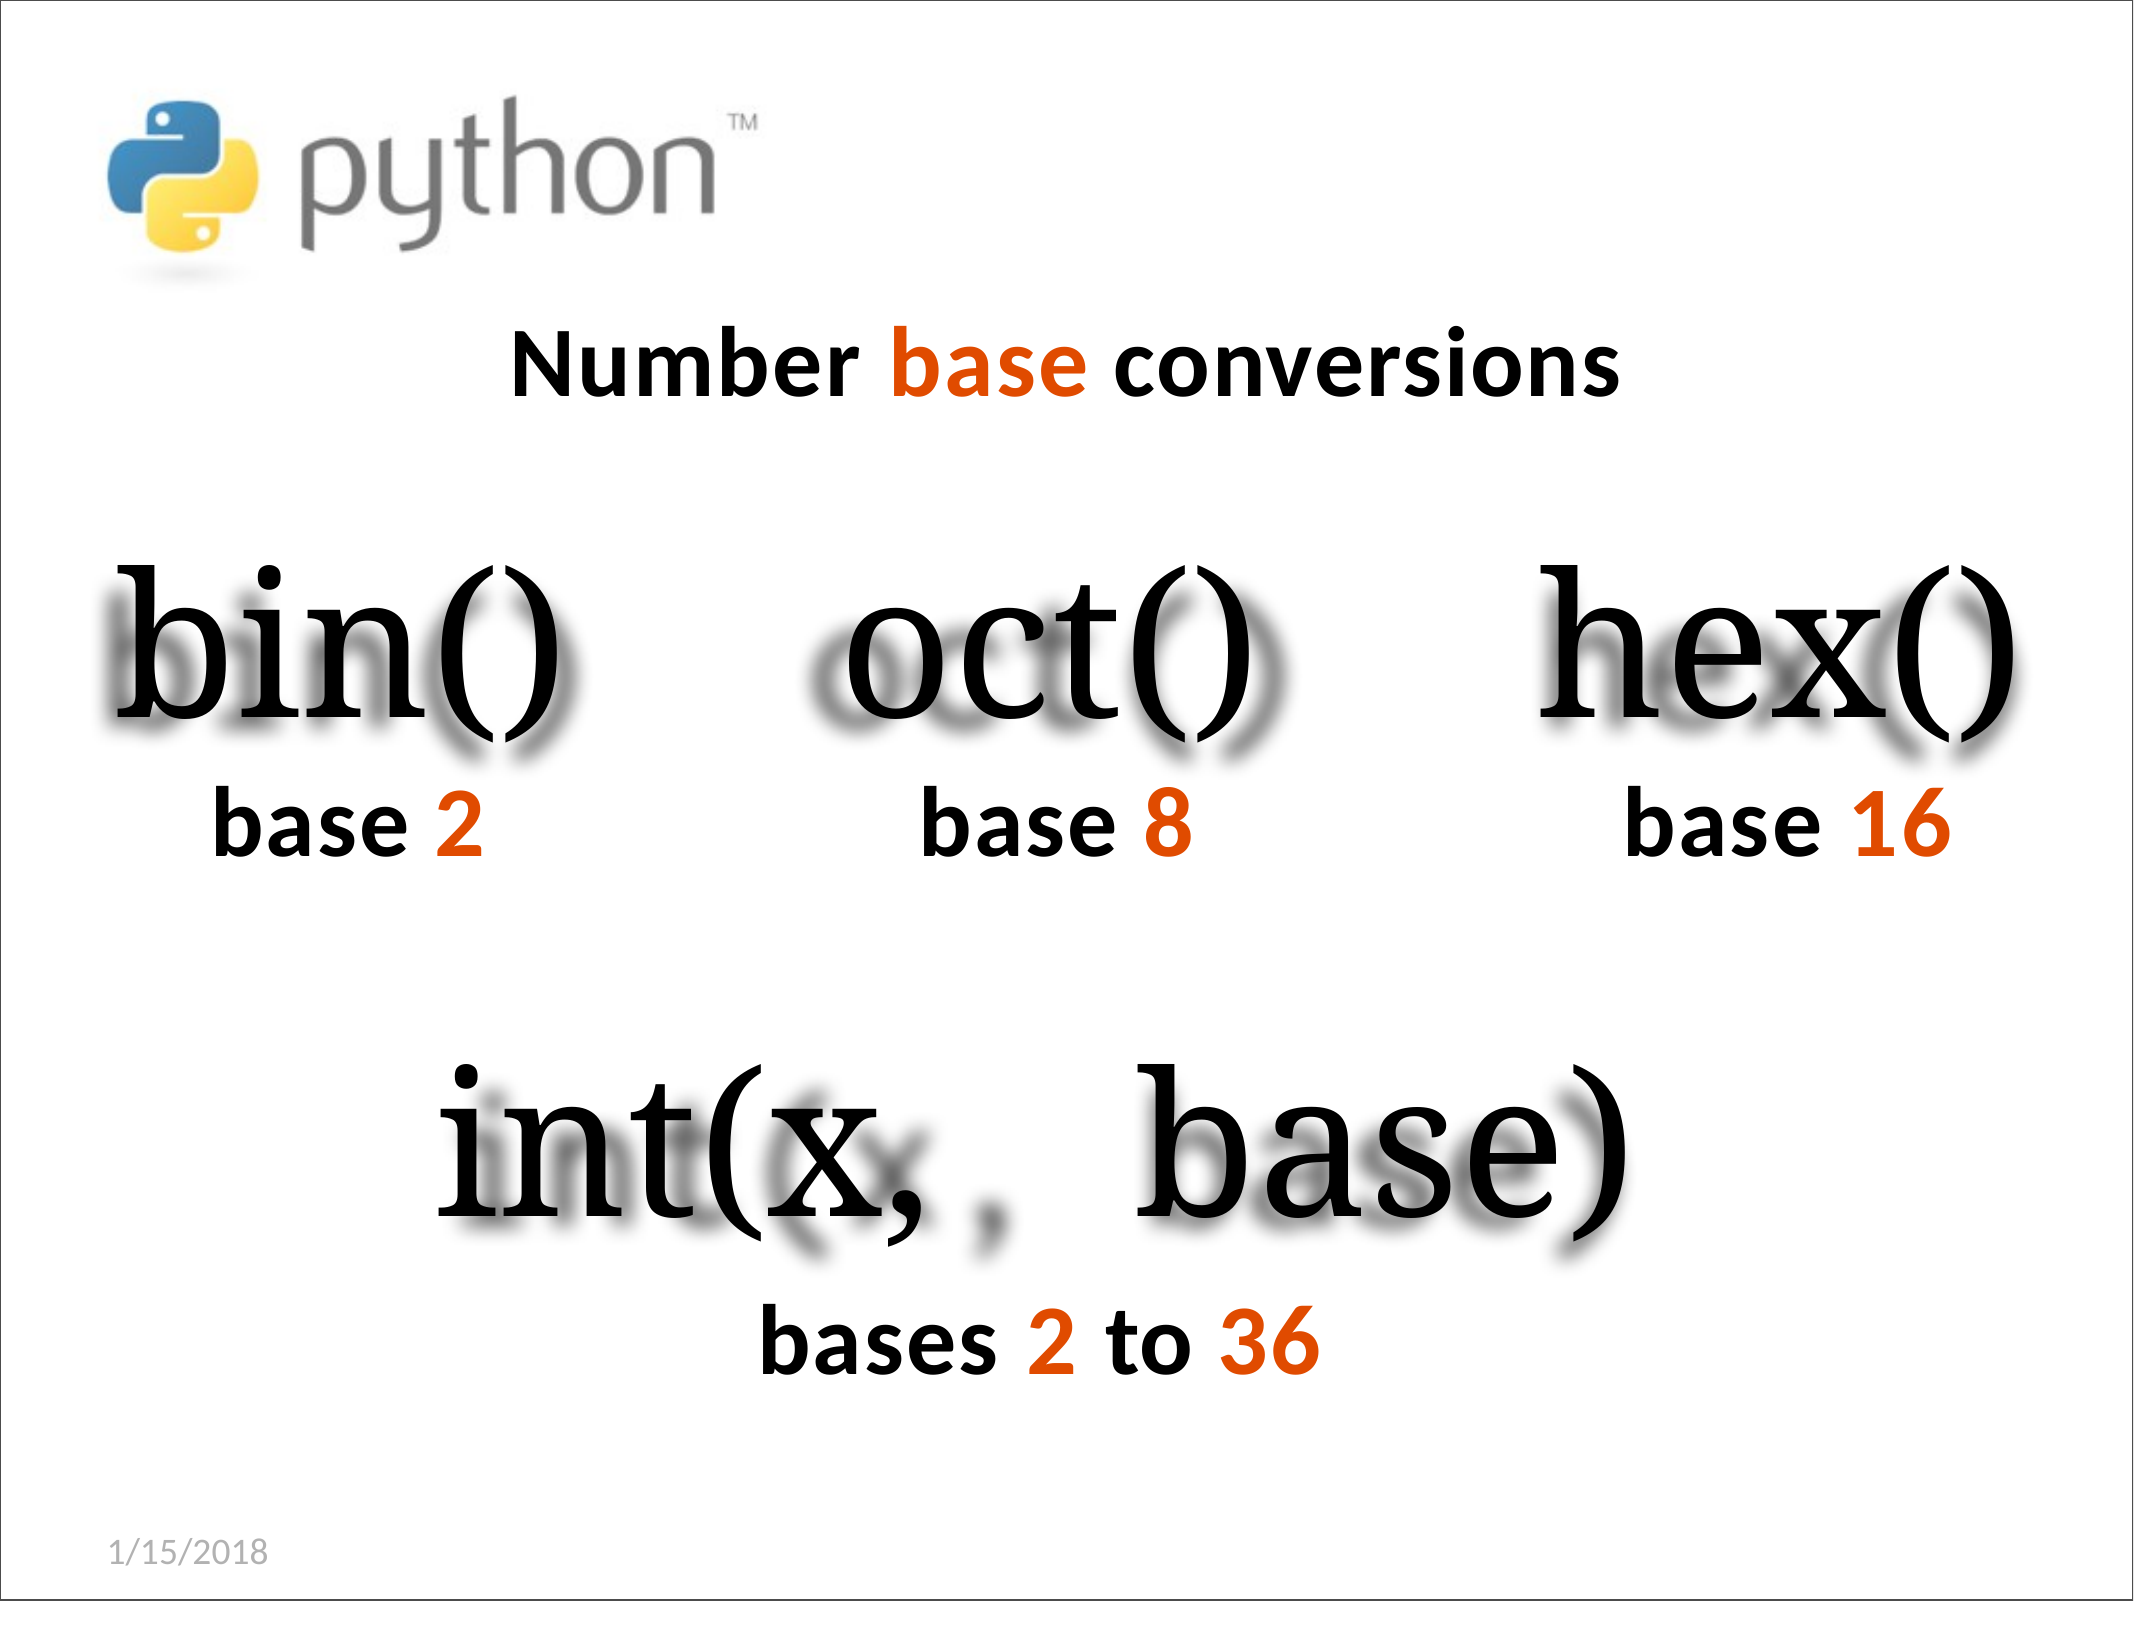

# Number base conversions
bin()
base 2
oct()
base 8
hex()
base 16

int(x,	base)
bases 2 to 36

1/15/2018